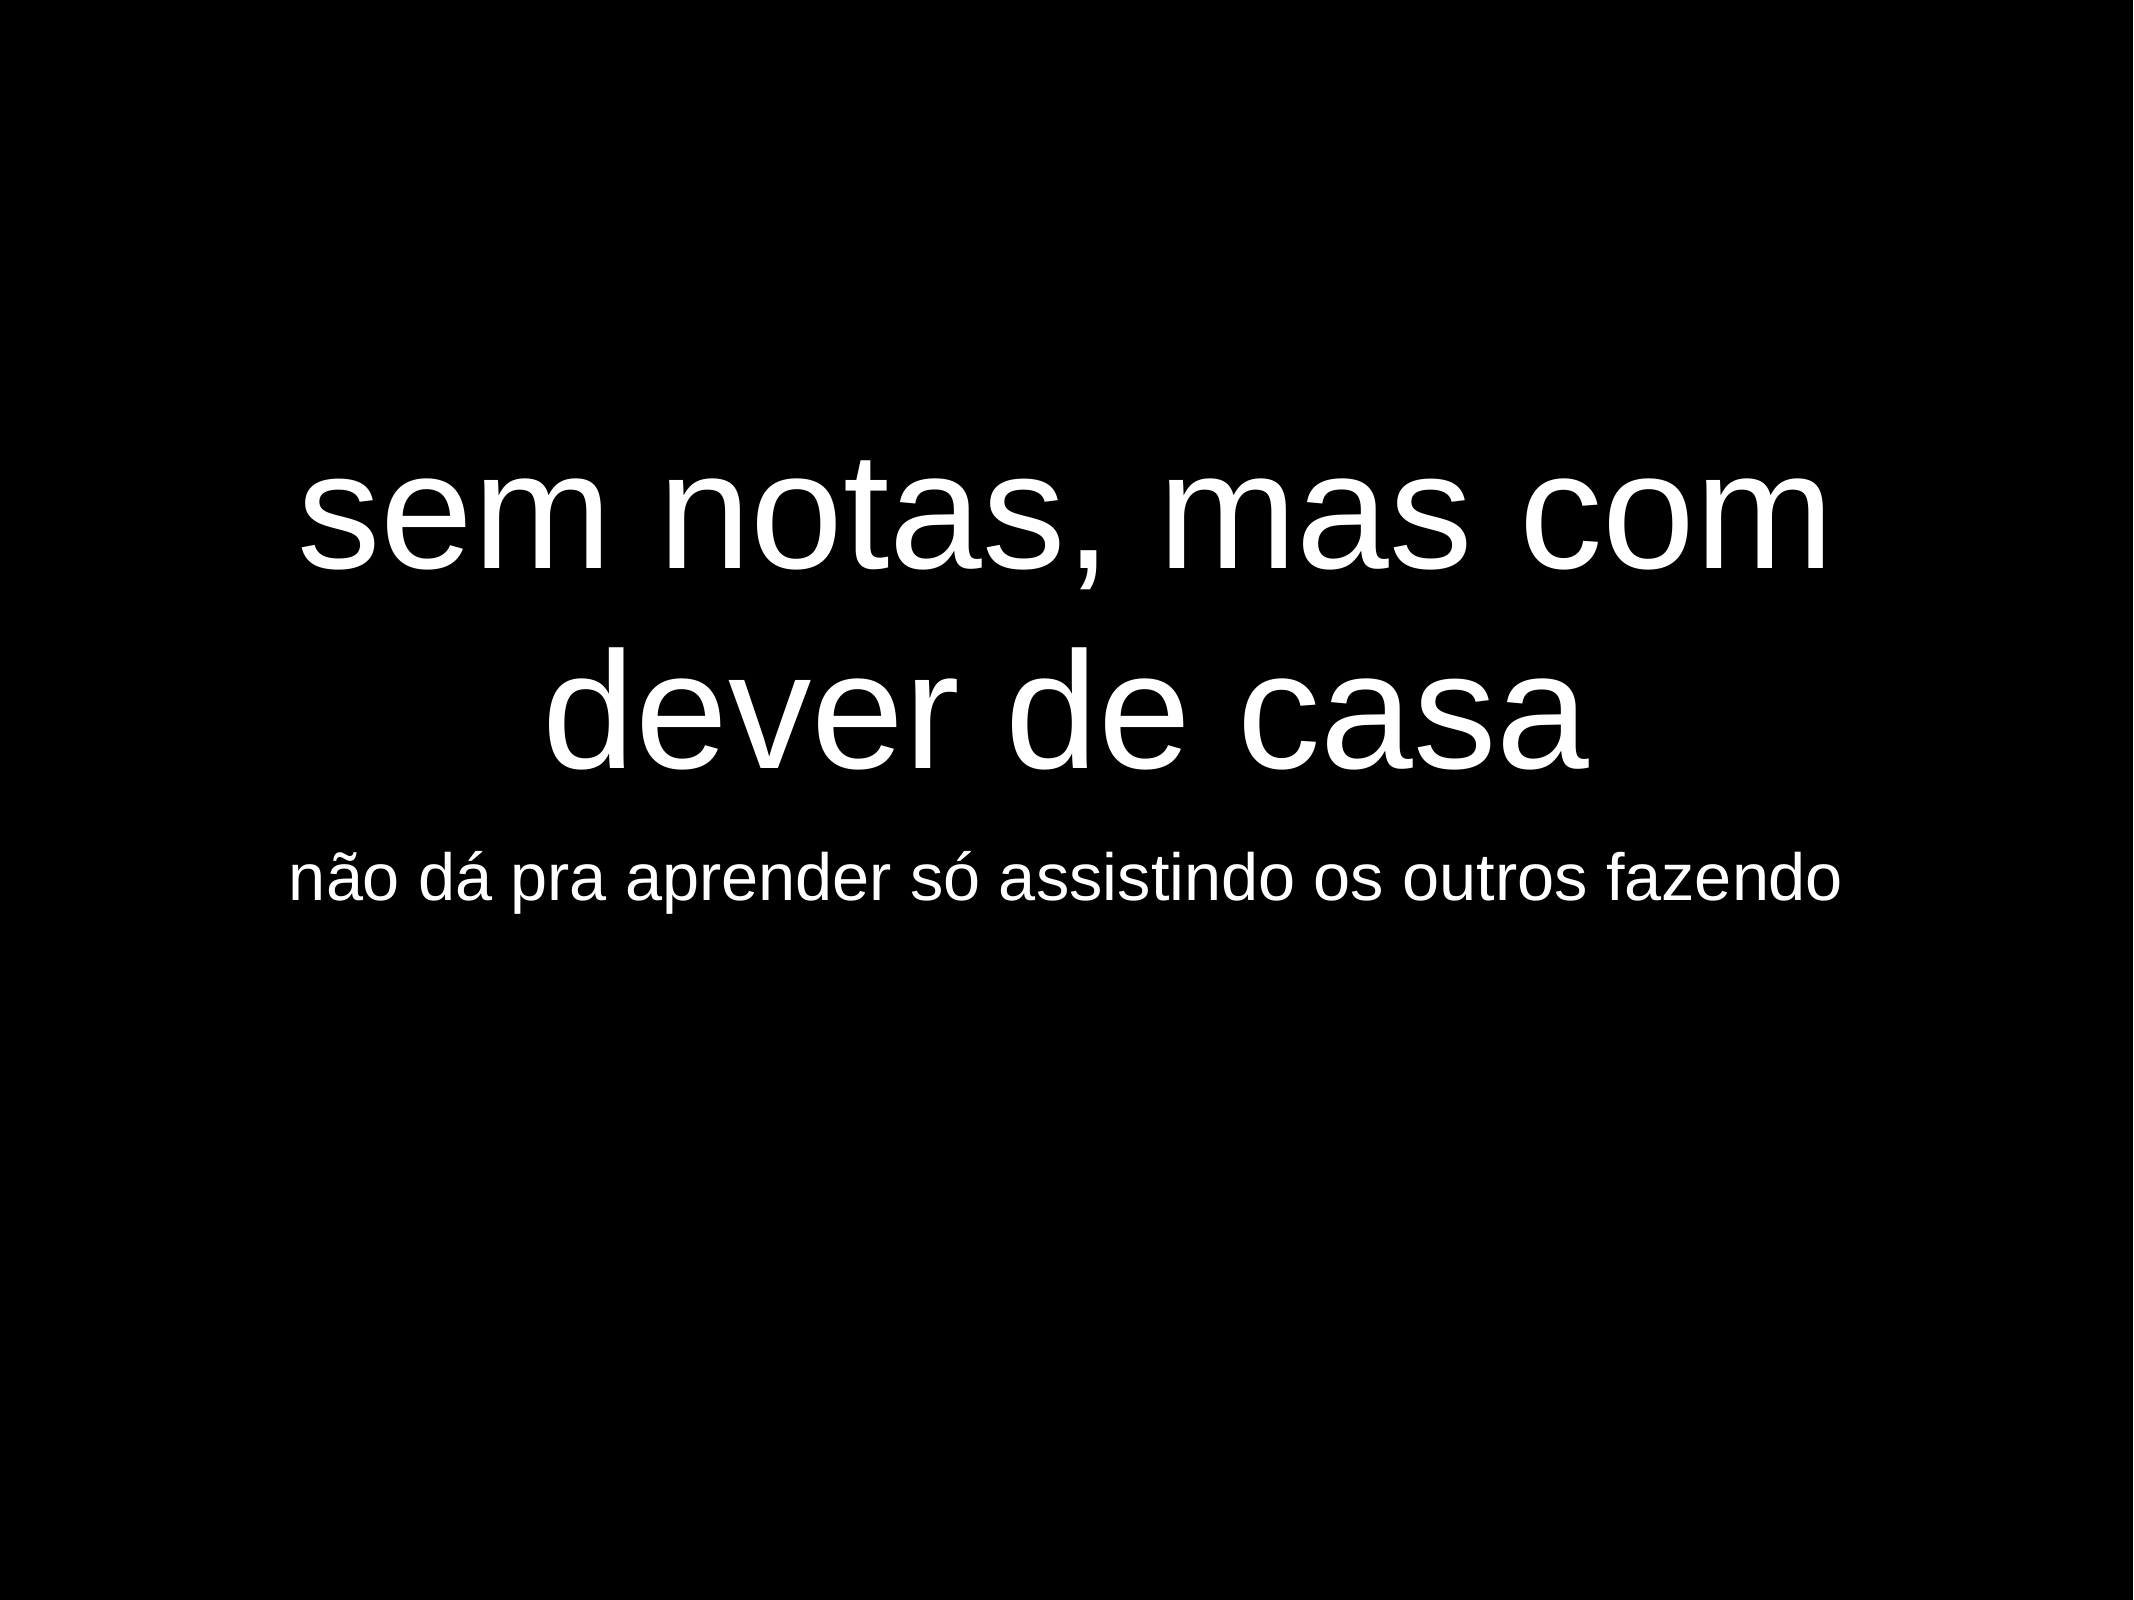

# sem notas, mas com dever de casa
não dá pra aprender só assistindo os outros fazendo